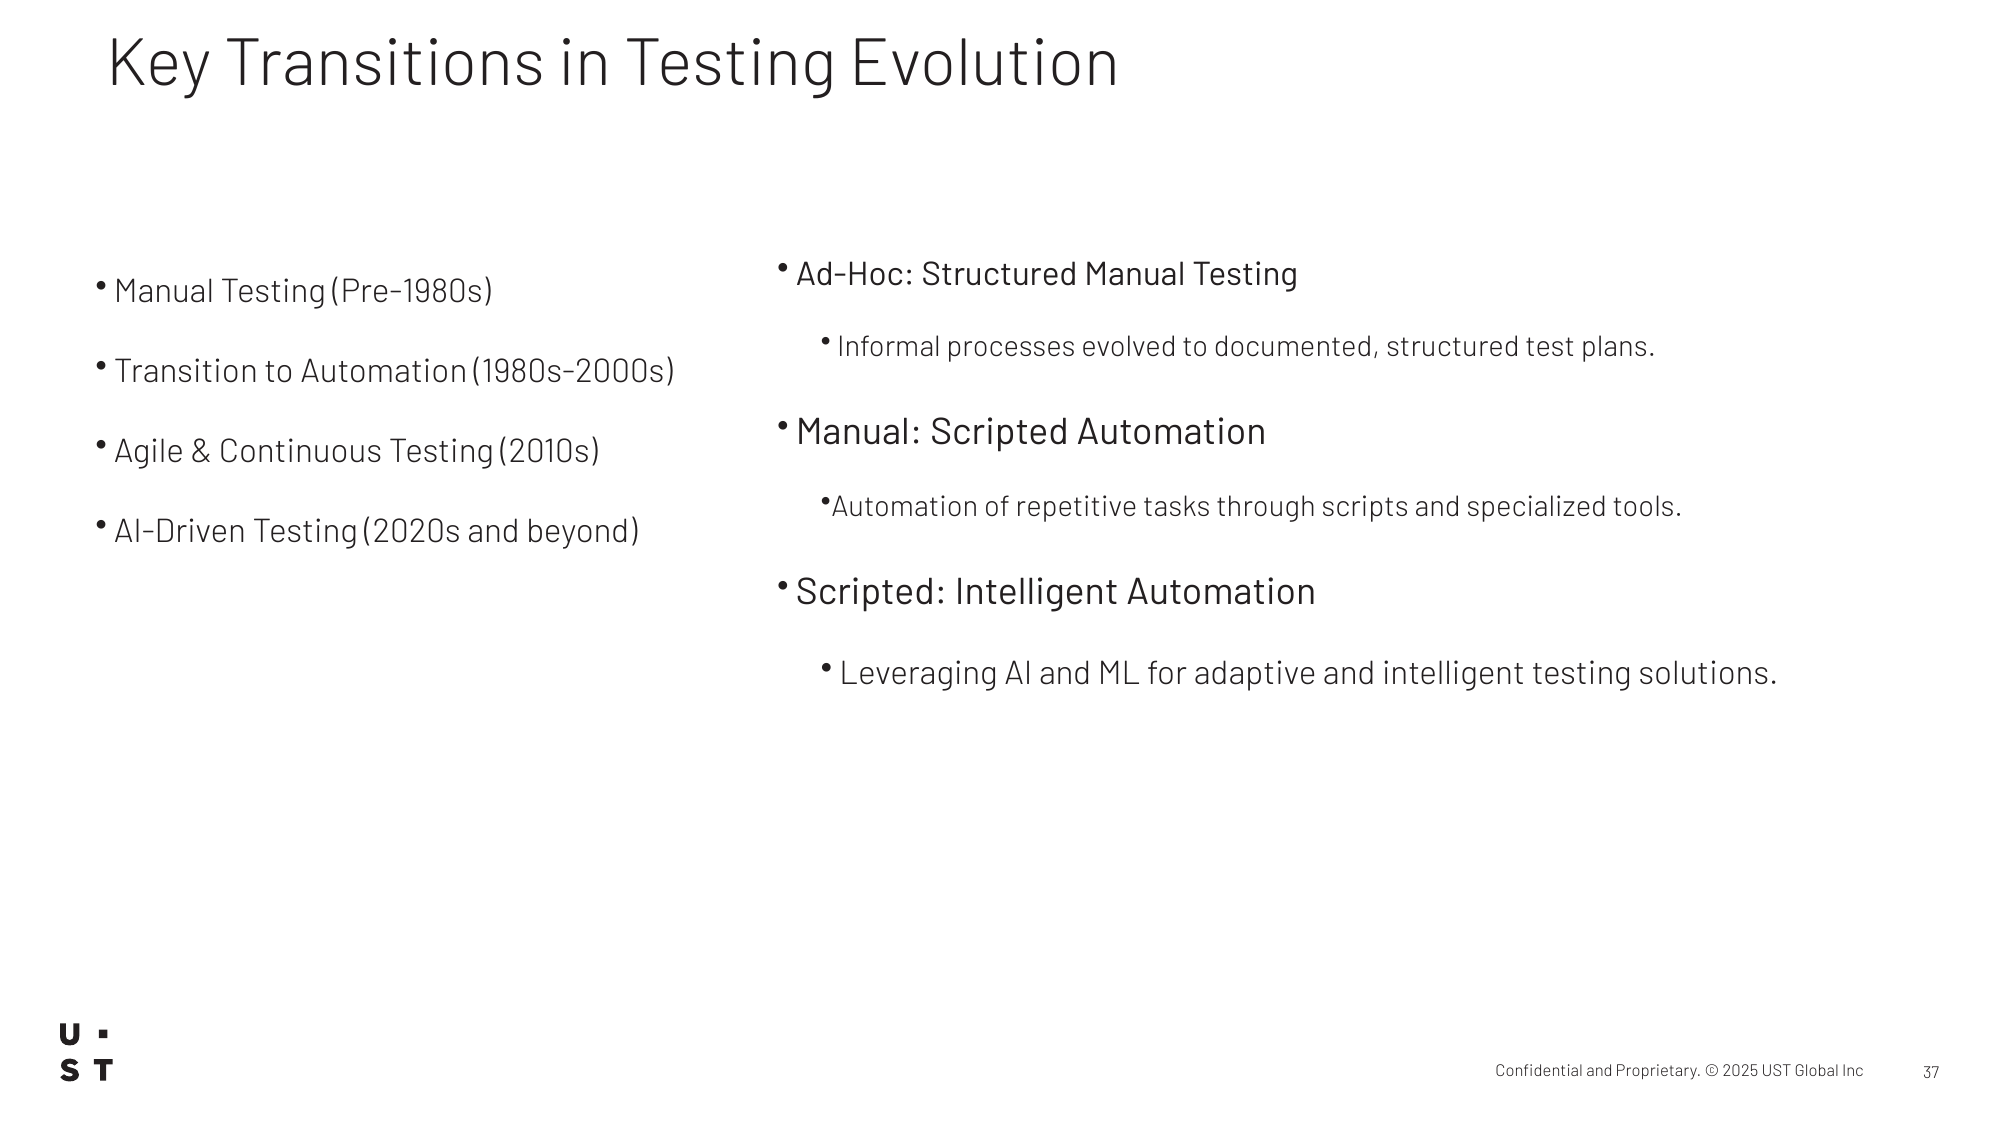

# Key Transitions in Testing Evolution
 Ad-Hoc: Structured Manual Testing
 Informal processes evolved to documented, structured test plans.
 Manual: Scripted Automation
Automation of repetitive tasks through scripts and specialized tools.
 Scripted: Intelligent Automation
 Leveraging AI and ML for adaptive and intelligent testing solutions.
 Manual Testing (Pre-1980s)
 Transition to Automation (1980s-2000s)
 Agile & Continuous Testing (2010s)
 AI-Driven Testing (2020s and beyond)